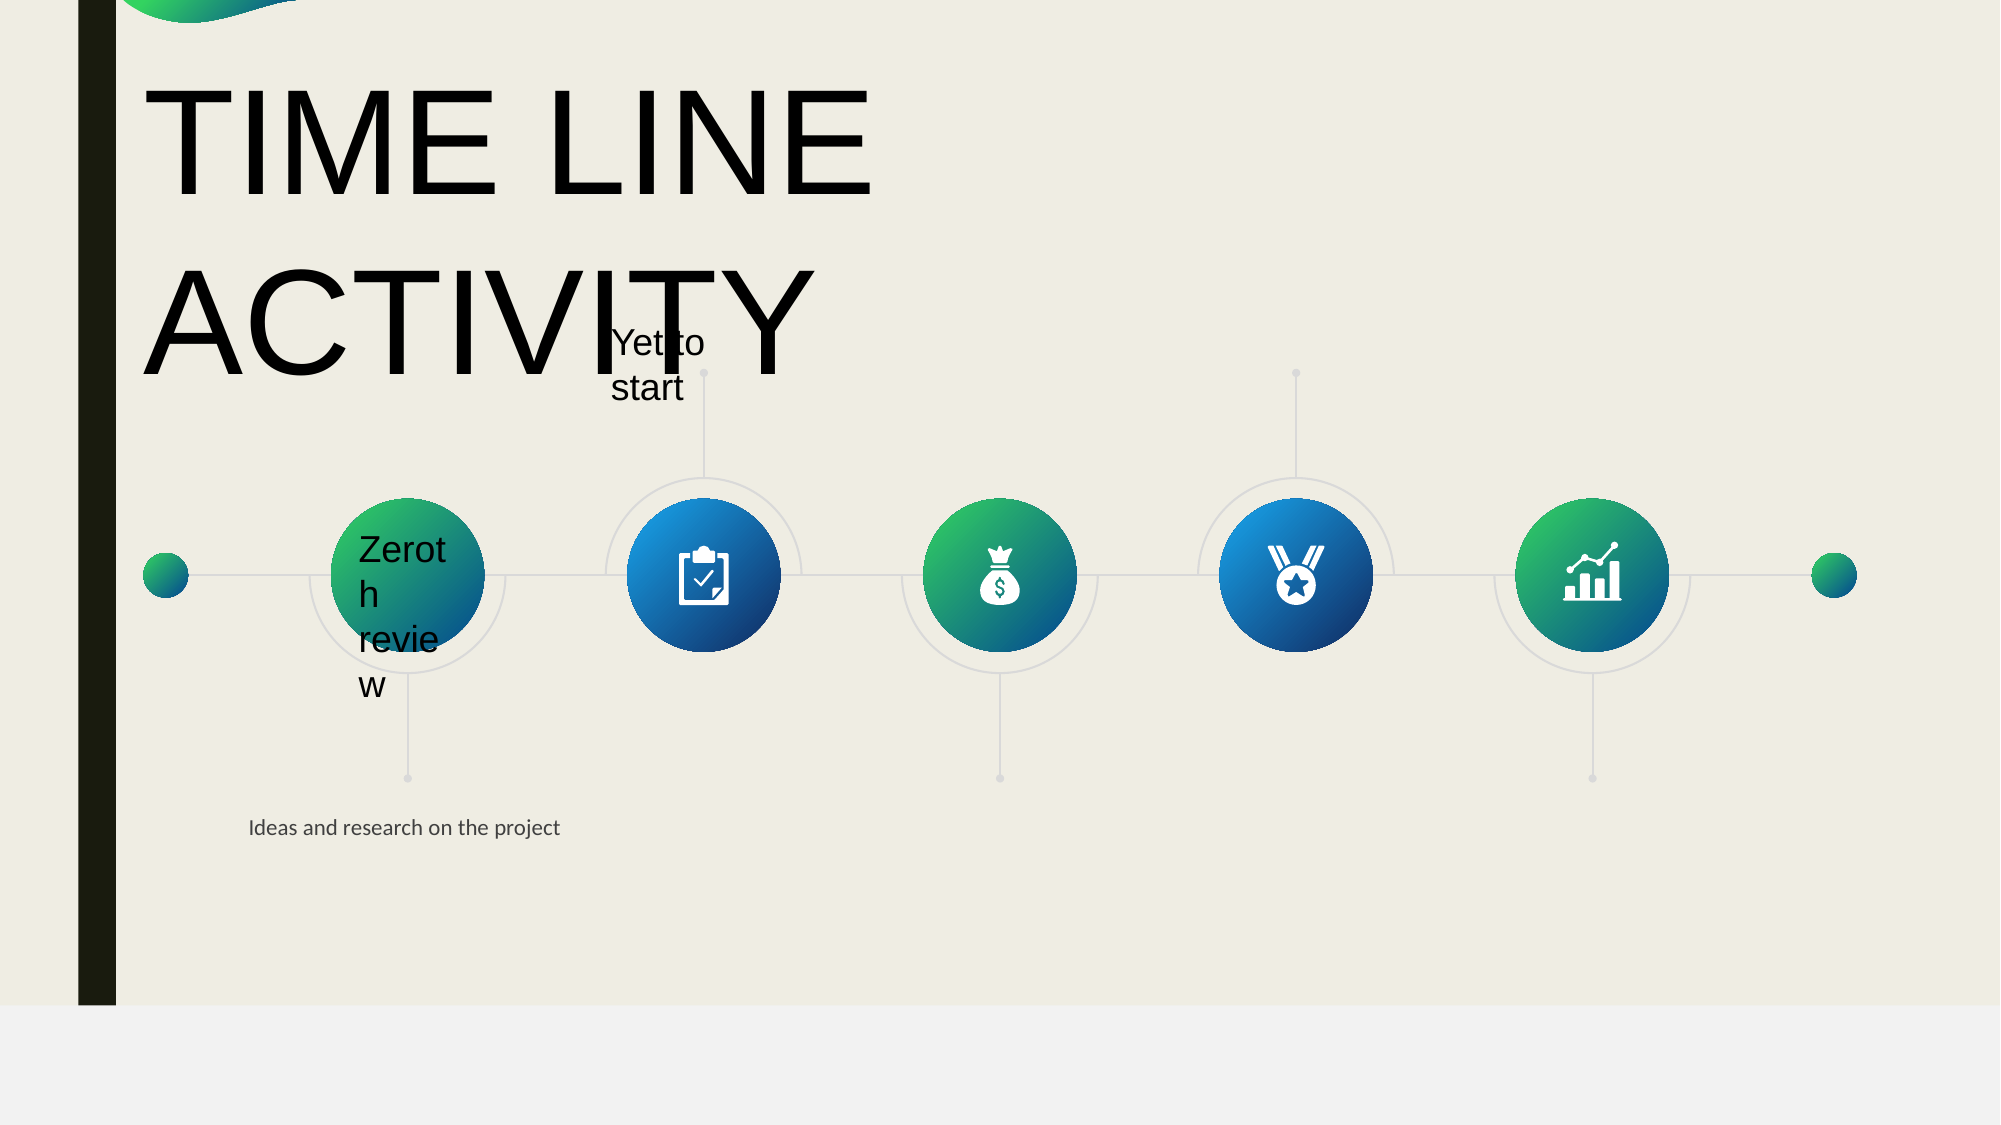

TIME LINE ACTIVITY

Yet to start

Zeroth review

Ideas and research on the project